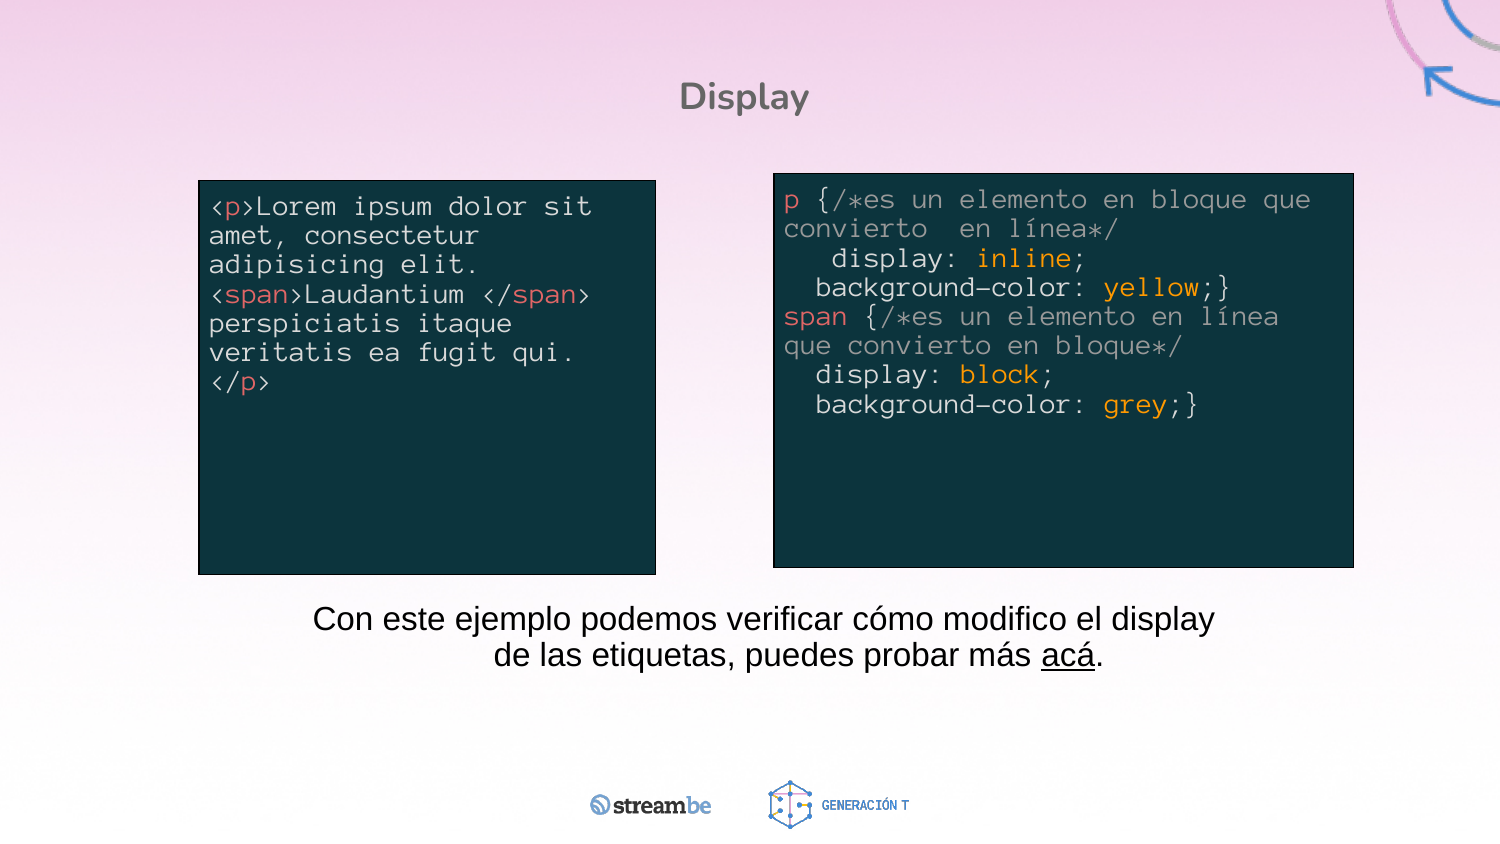

Display

| p {/\*es un elemento en bloque que convierto  en línea\*/    display: inline;   background-color: yellow;} span {/\*es un elemento en línea que convierto en bloque\*/   display: block;   background-color: grey;} |
| --- |
| <p>Lorem ipsum dolor sit amet, consectetur adipisicing elit. <span>Laudantium </span> perspiciatis itaque veritatis ea fugit qui. </p> |
| --- |

Con este ejemplo podemos verificar cómo modifico el display
de las etiquetas, puedes probar más acá.